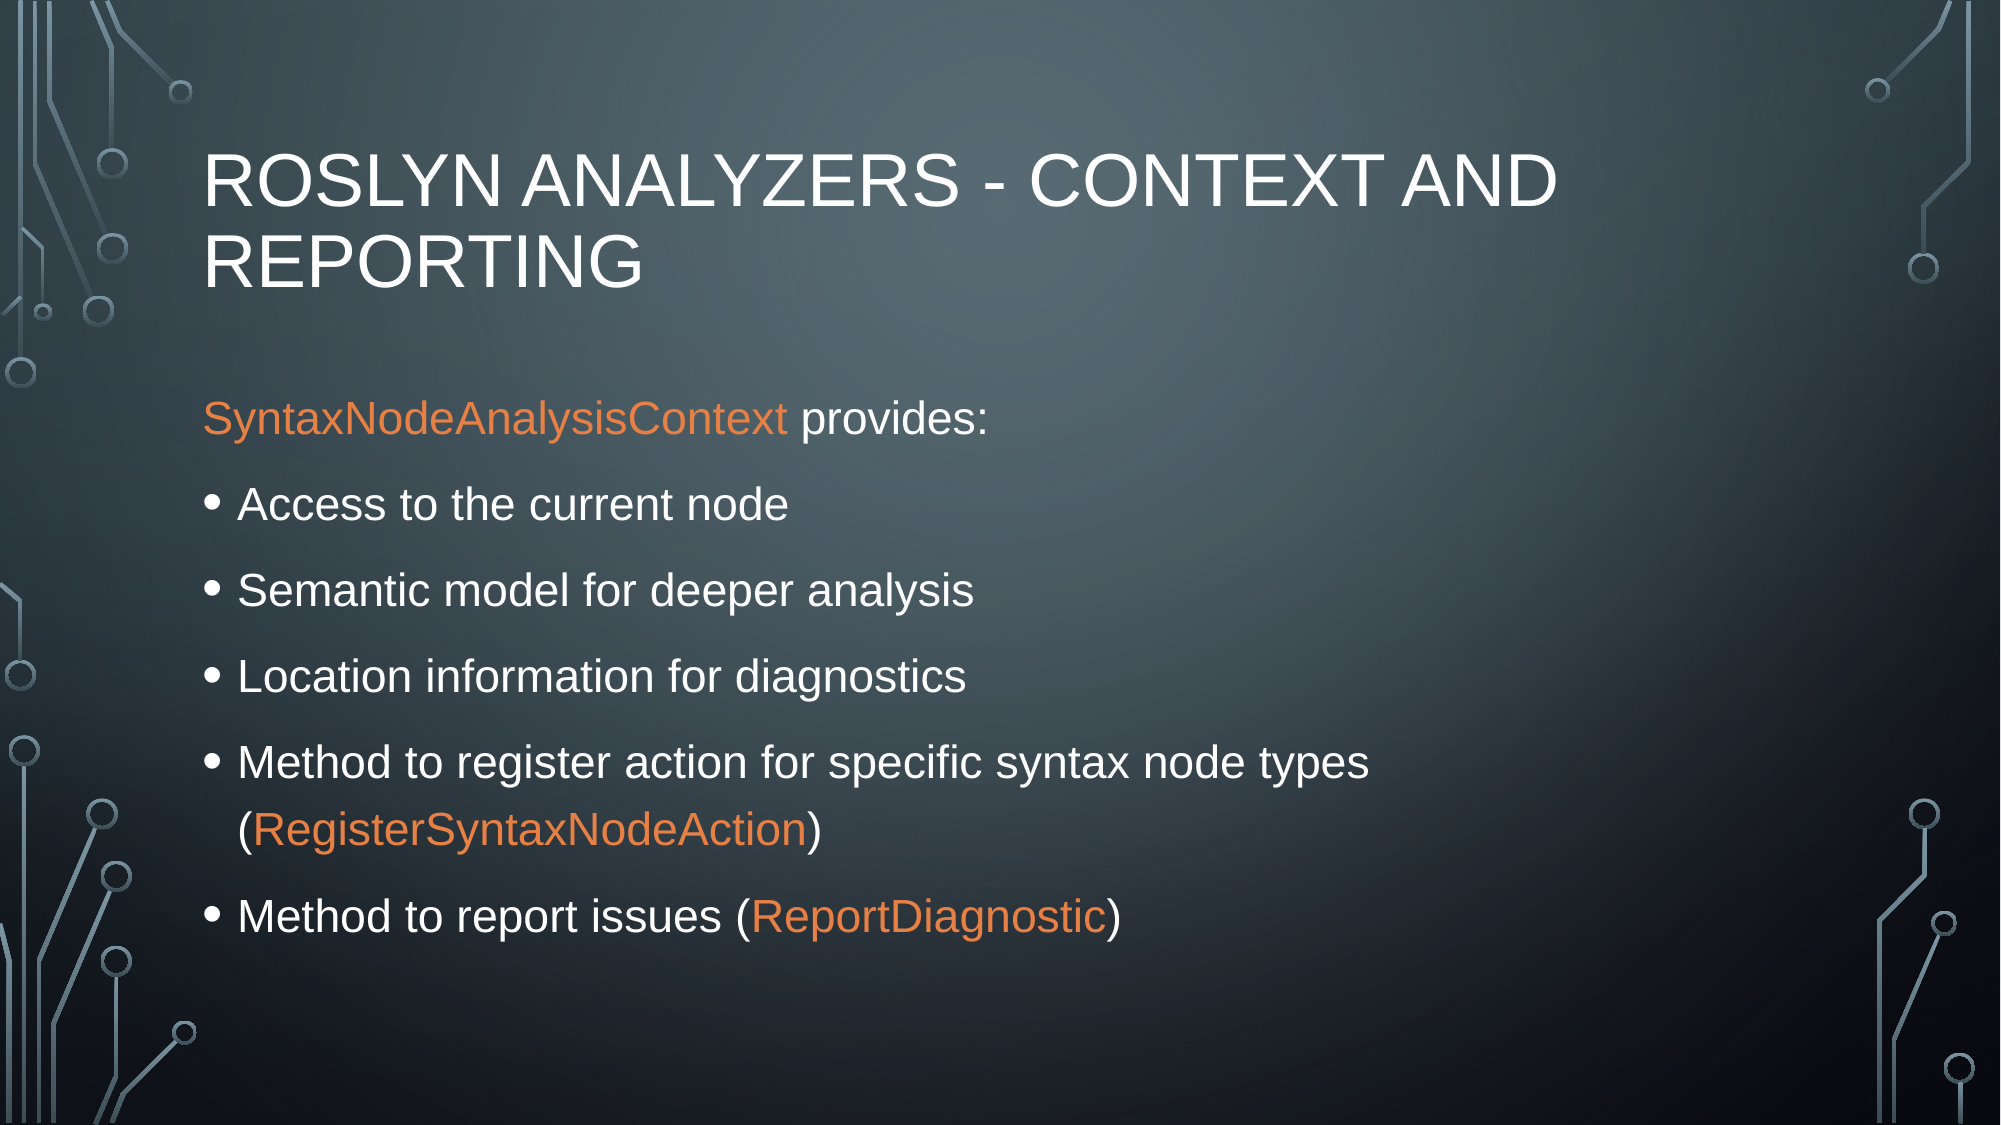

# Roslyn analyzers - Context and Reporting
SyntaxNodeAnalysisContext provides:
Access to the current node
Semantic model for deeper analysis
Location information for diagnostics
Method to register action for specific syntax node types (RegisterSyntaxNodeAction)
Method to report issues (ReportDiagnostic)